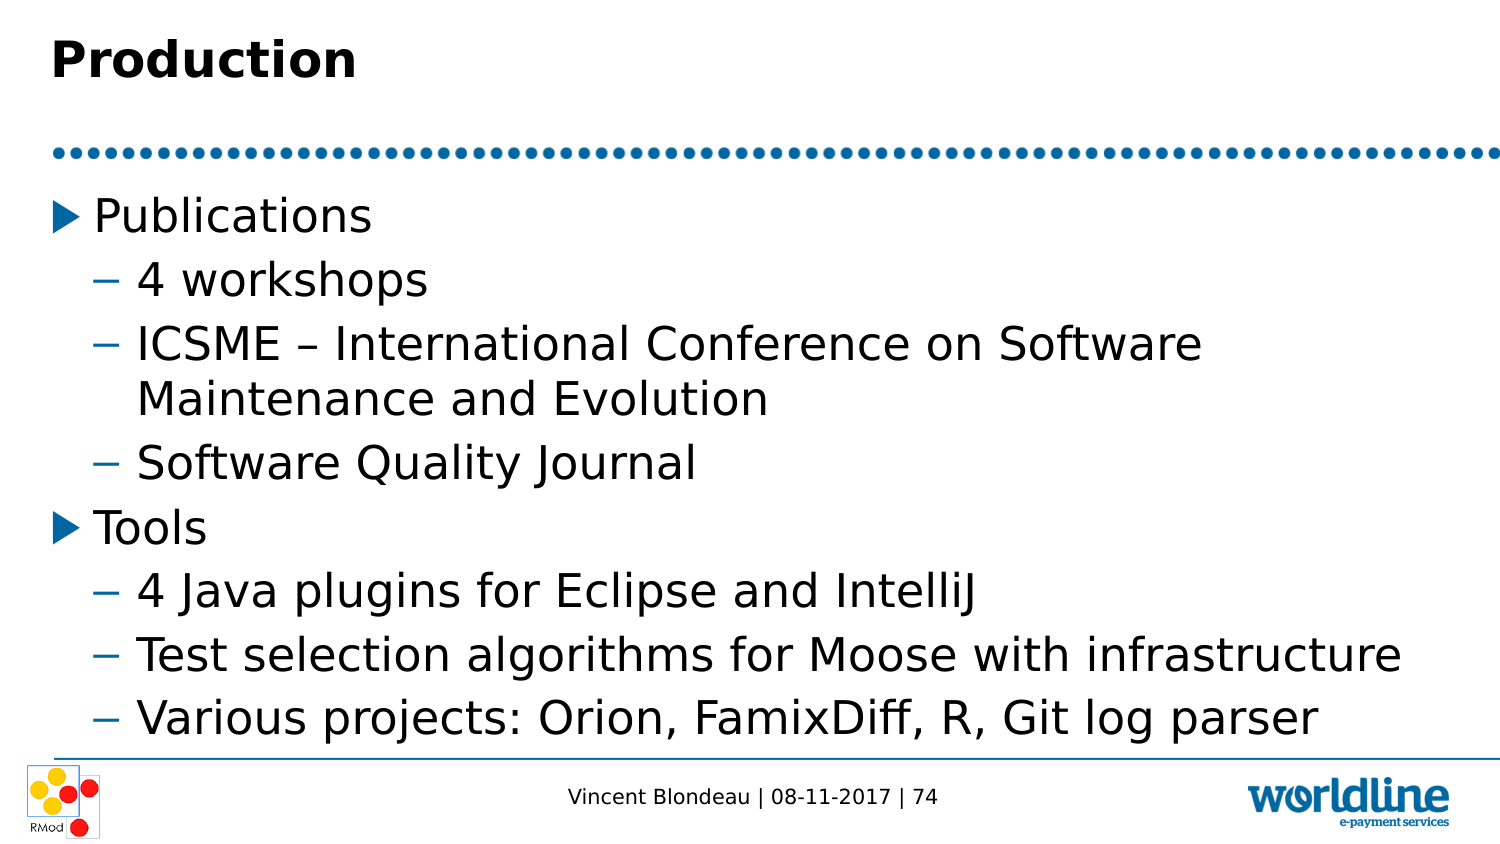

# Production
Publications
4 workshops
ICSME – International Conference on Software Maintenance and Evolution
Software Quality Journal
Tools
4 Java plugins for Eclipse and IntelliJ
Test selection algorithms for Moose with infrastructure
Various projects: Orion, FamixDiff, R, Git log parser